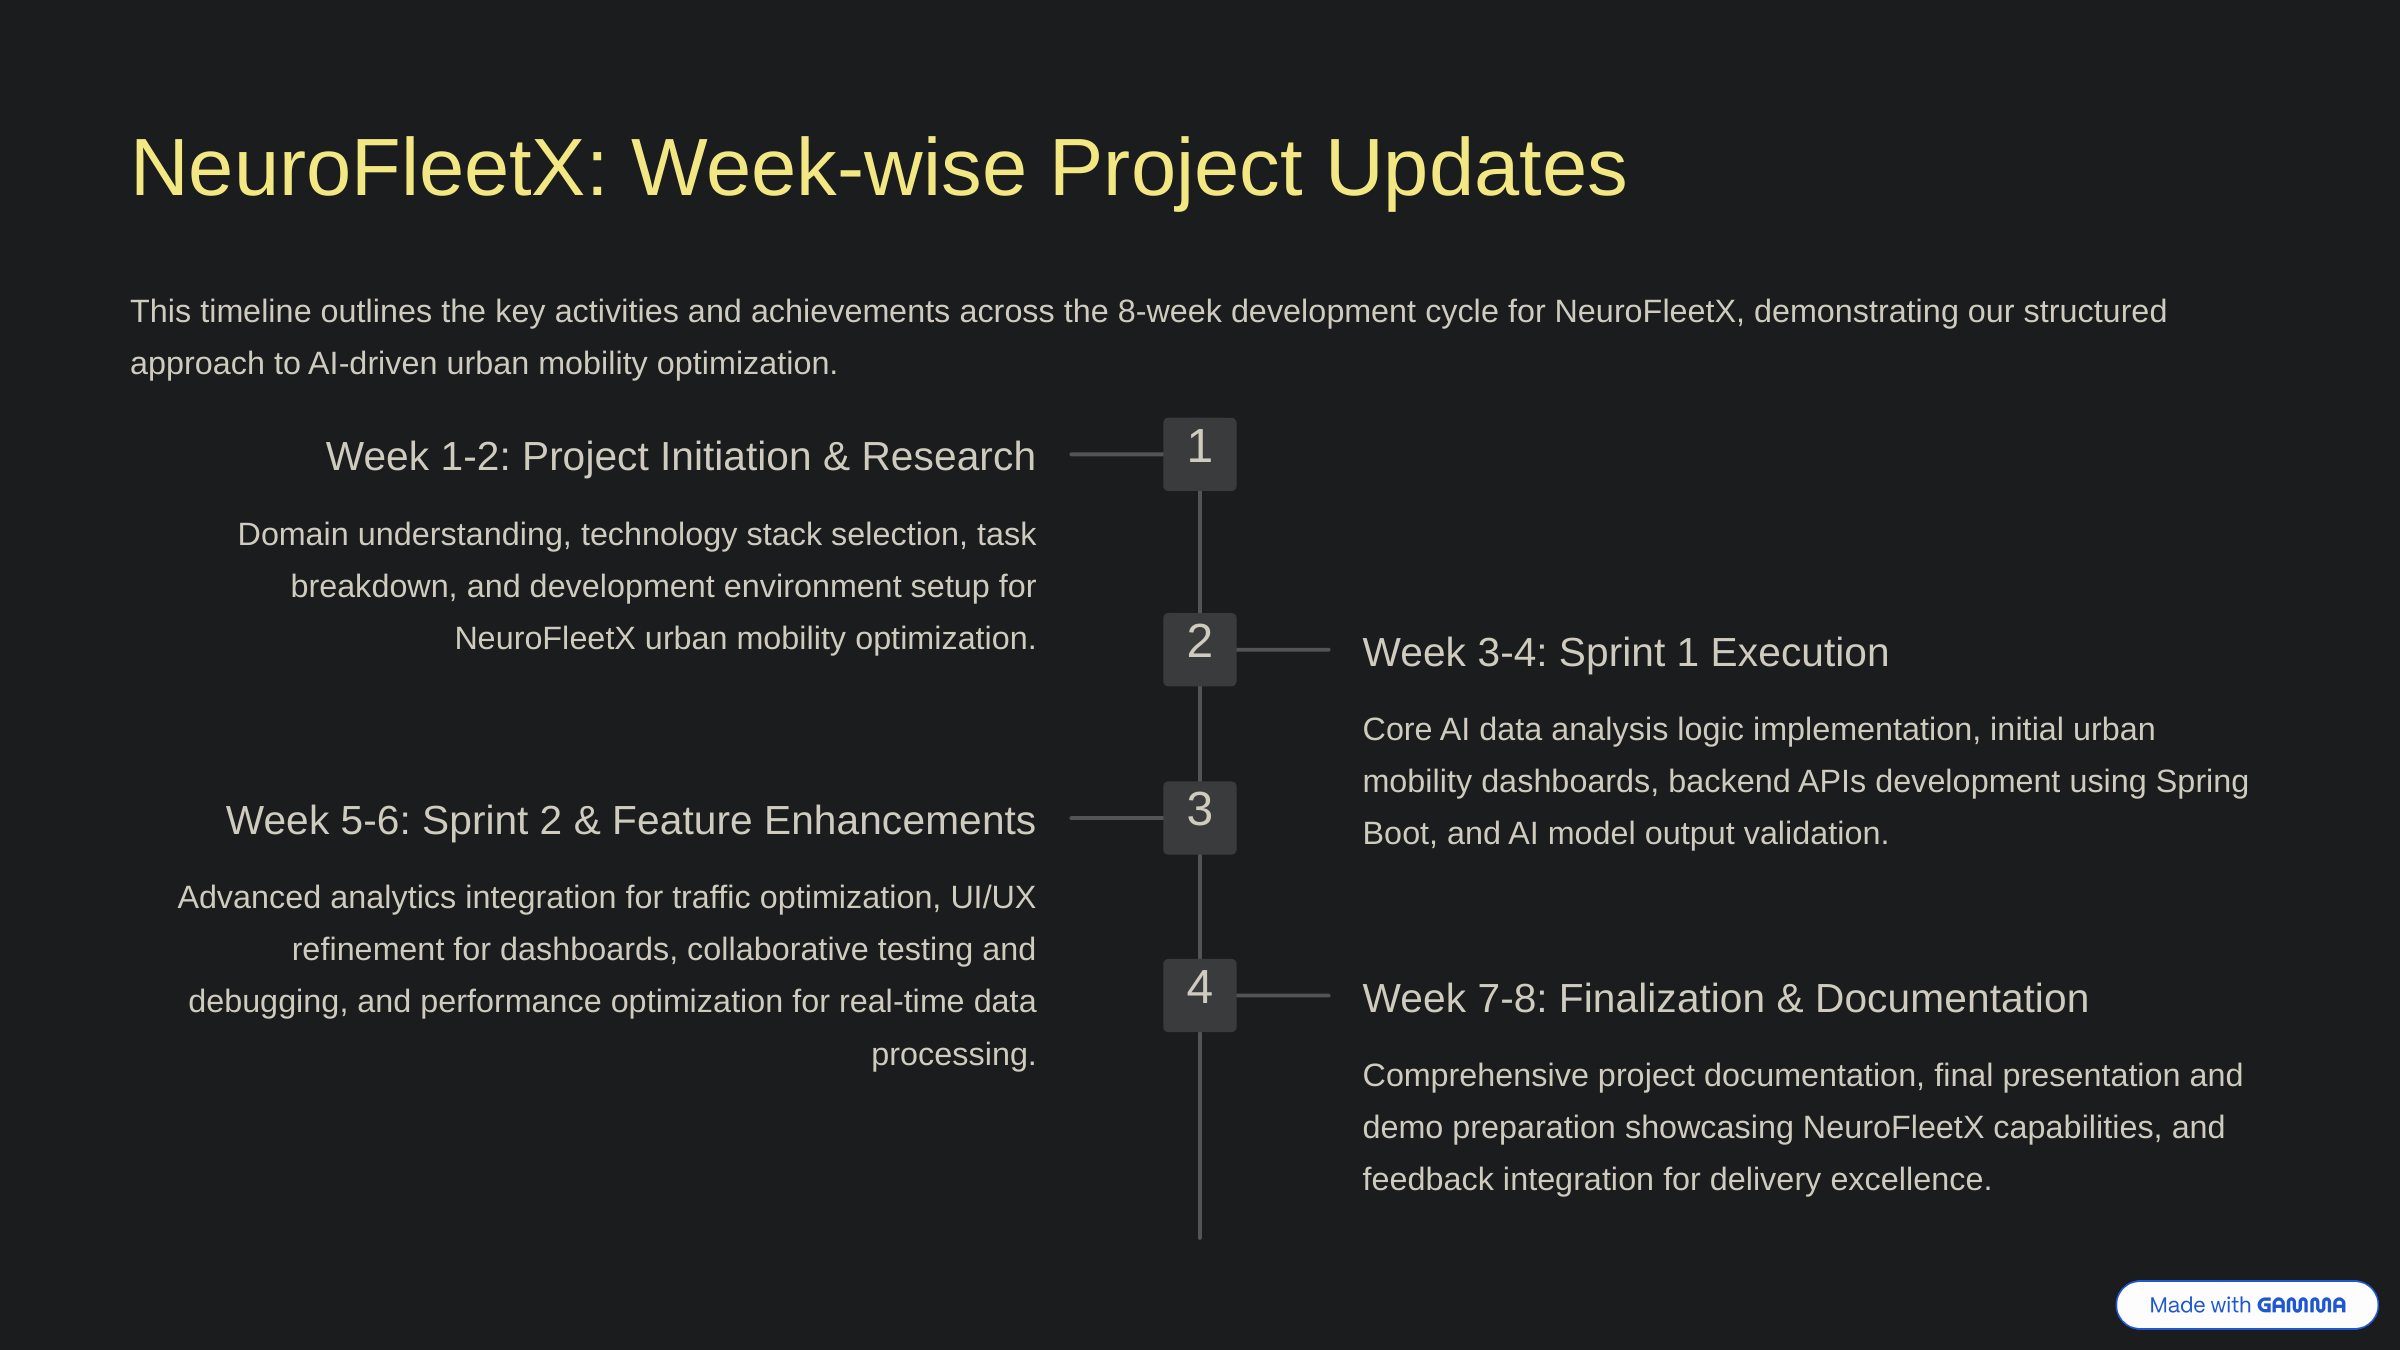

NeuroFleetX: Week-wise Project Updates
This timeline outlines the key activities and achievements across the 8-week development cycle for NeuroFleetX, demonstrating our structured approach to AI-driven urban mobility optimization.

1
Week 1-2: Project Initiation & Research

Domain understanding, technology stack selection, task breakdown, and development environment setup for NeuroFleetX urban mobility optimization.

2
Week 3-4: Sprint 1 Execution

Core AI data analysis logic implementation, initial urban mobility dashboards, backend APIs development using Spring Boot, and AI model output validation.

3
Week 5-6: Sprint 2 & Feature Enhancements

Advanced analytics integration for traffic optimization, UI/UX refinement for dashboards, collaborative testing and debugging, and performance optimization for real-time data processing.

4
Week 7-8: Finalization & Documentation

Comprehensive project documentation, final presentation and demo preparation showcasing NeuroFleetX capabilities, and feedback integration for delivery excellence.